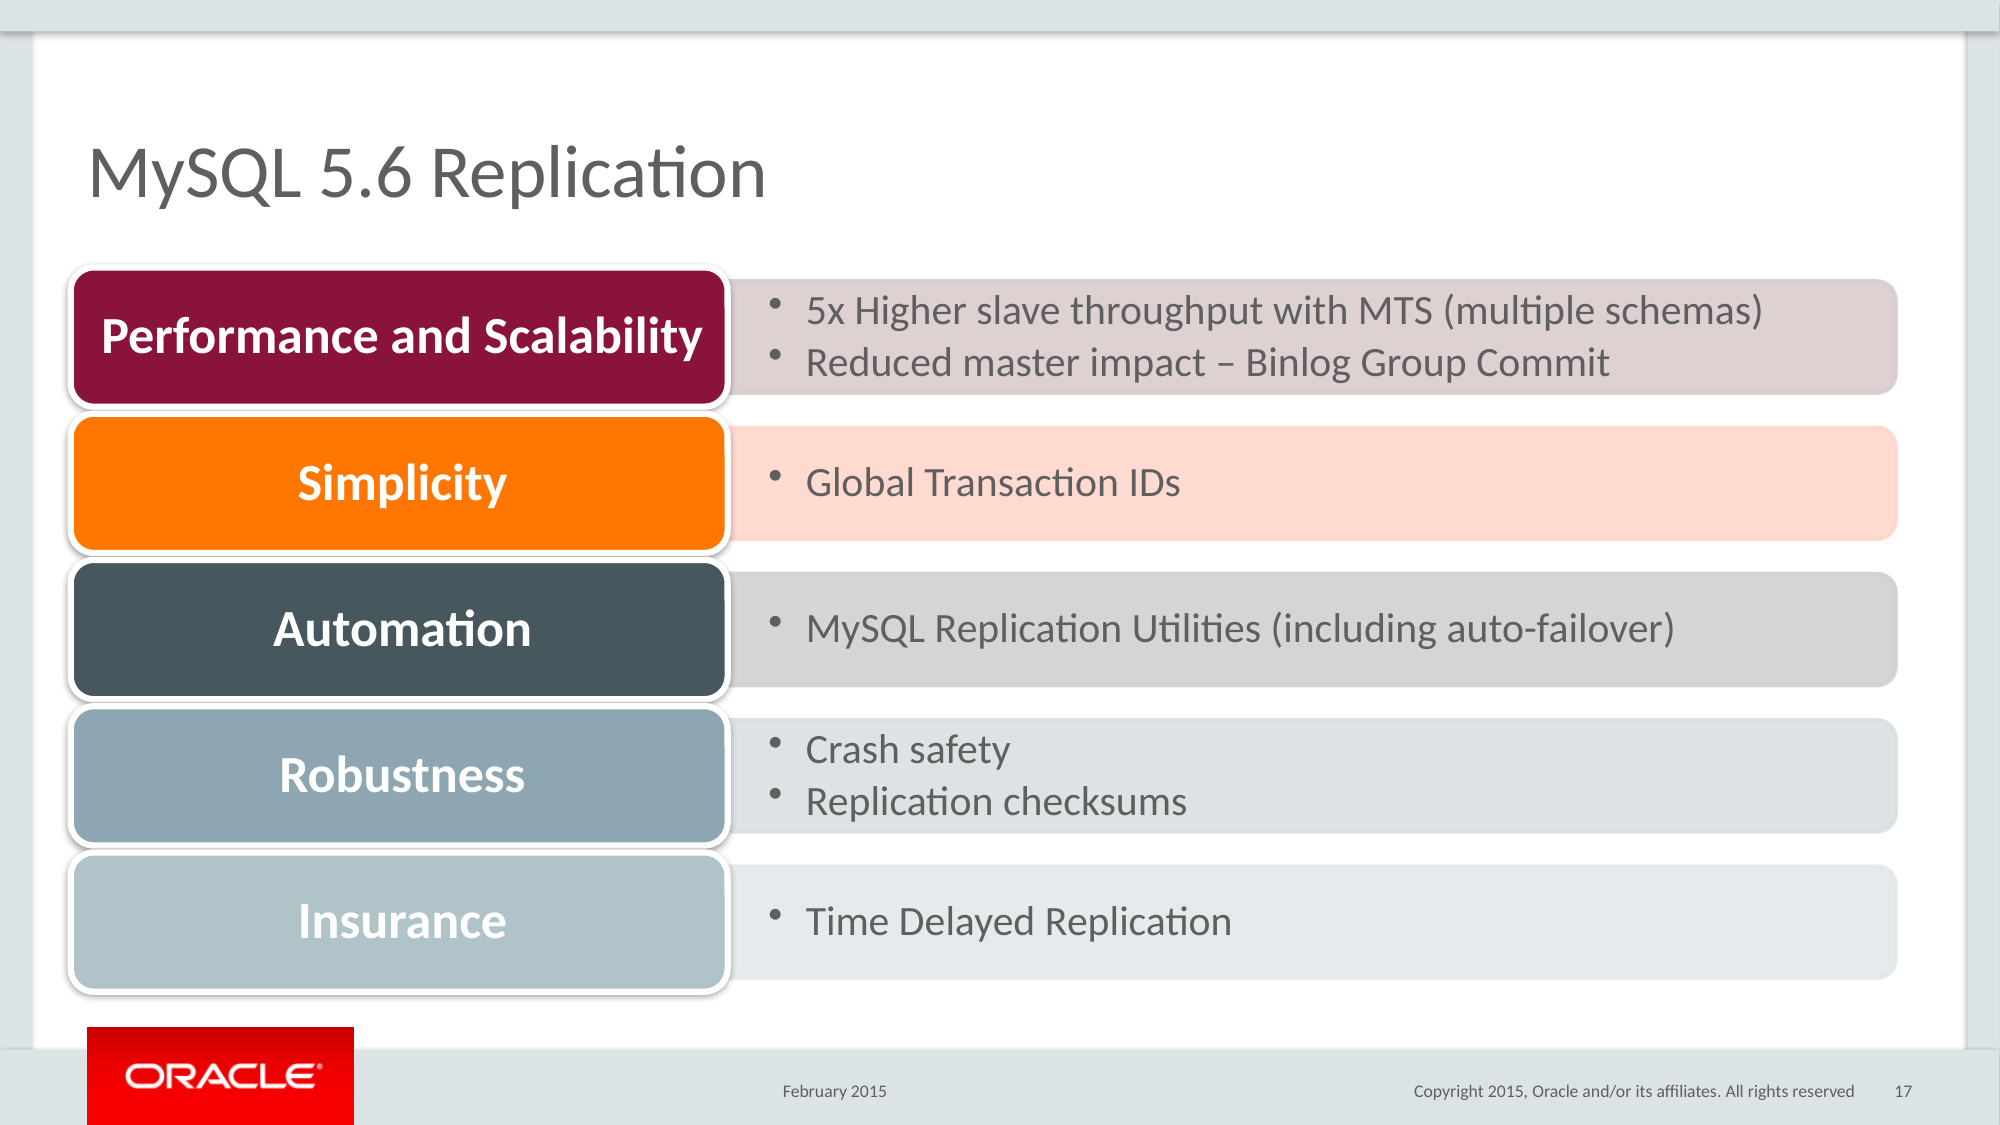

# MySQL 5.6 Replication
5x Higher slave throughput with MTS (multiple schemas)
Reduced master impact – Binlog Group Commit
Performance and Scalability
Global Transaction IDs
Simplicity
MySQL Replication Utilities (including auto-failover)
Automation
Crash safety
Replication checksums
Robustness
Time Delayed Replication
Insurance
February 2015
Copyright 2015, Oracle and/or its affiliates. All rights reserved
17